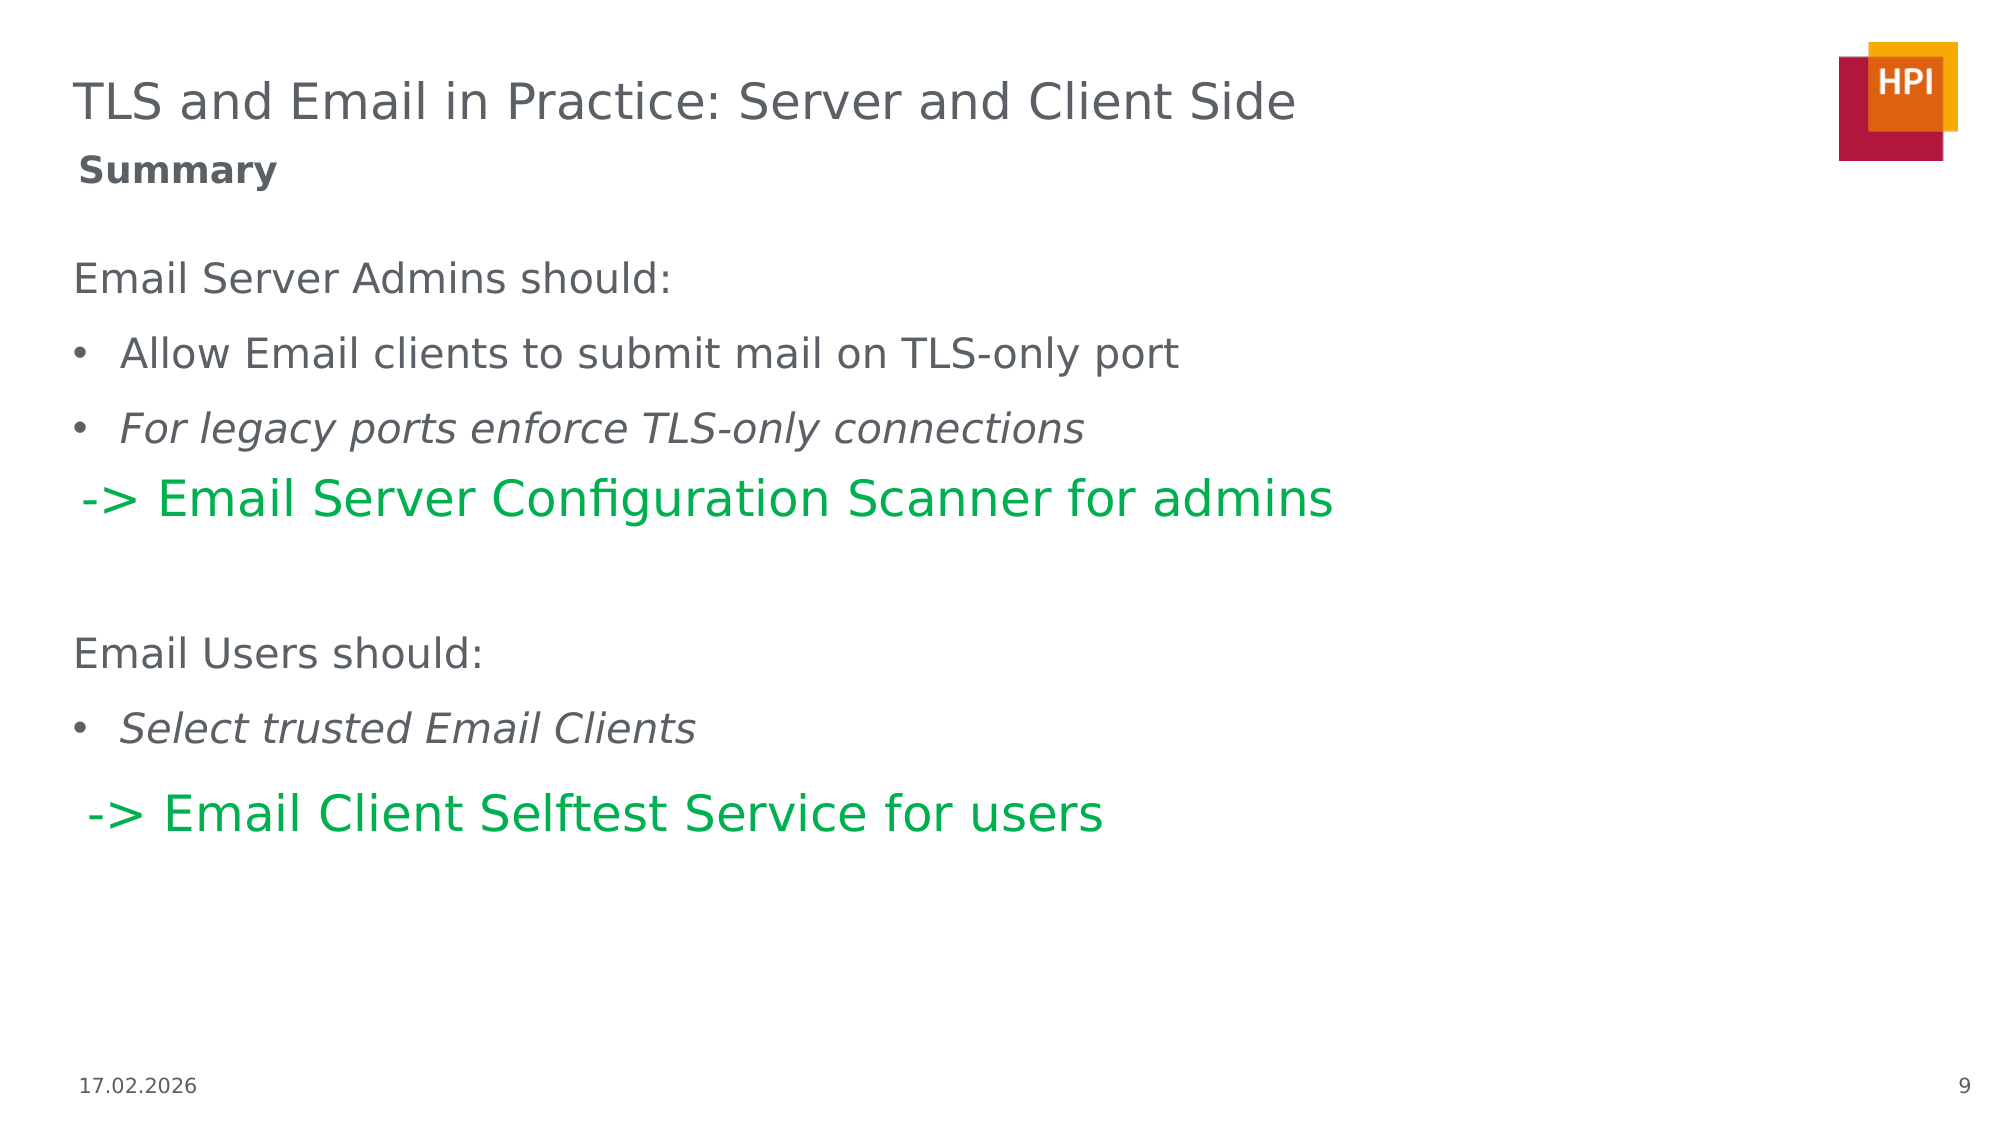

# TLS and Email in Practice: Server and Client Side
Summary
Email Server Admins should:
Allow Email clients to submit mail on TLS-only port
For legacy ports enforce TLS-only connections

Email Users should:
Select trusted Email Clients
-> Email Server Configuration Scanner for admins

-> Email Client Selftest Service for users
9
17.02.2026